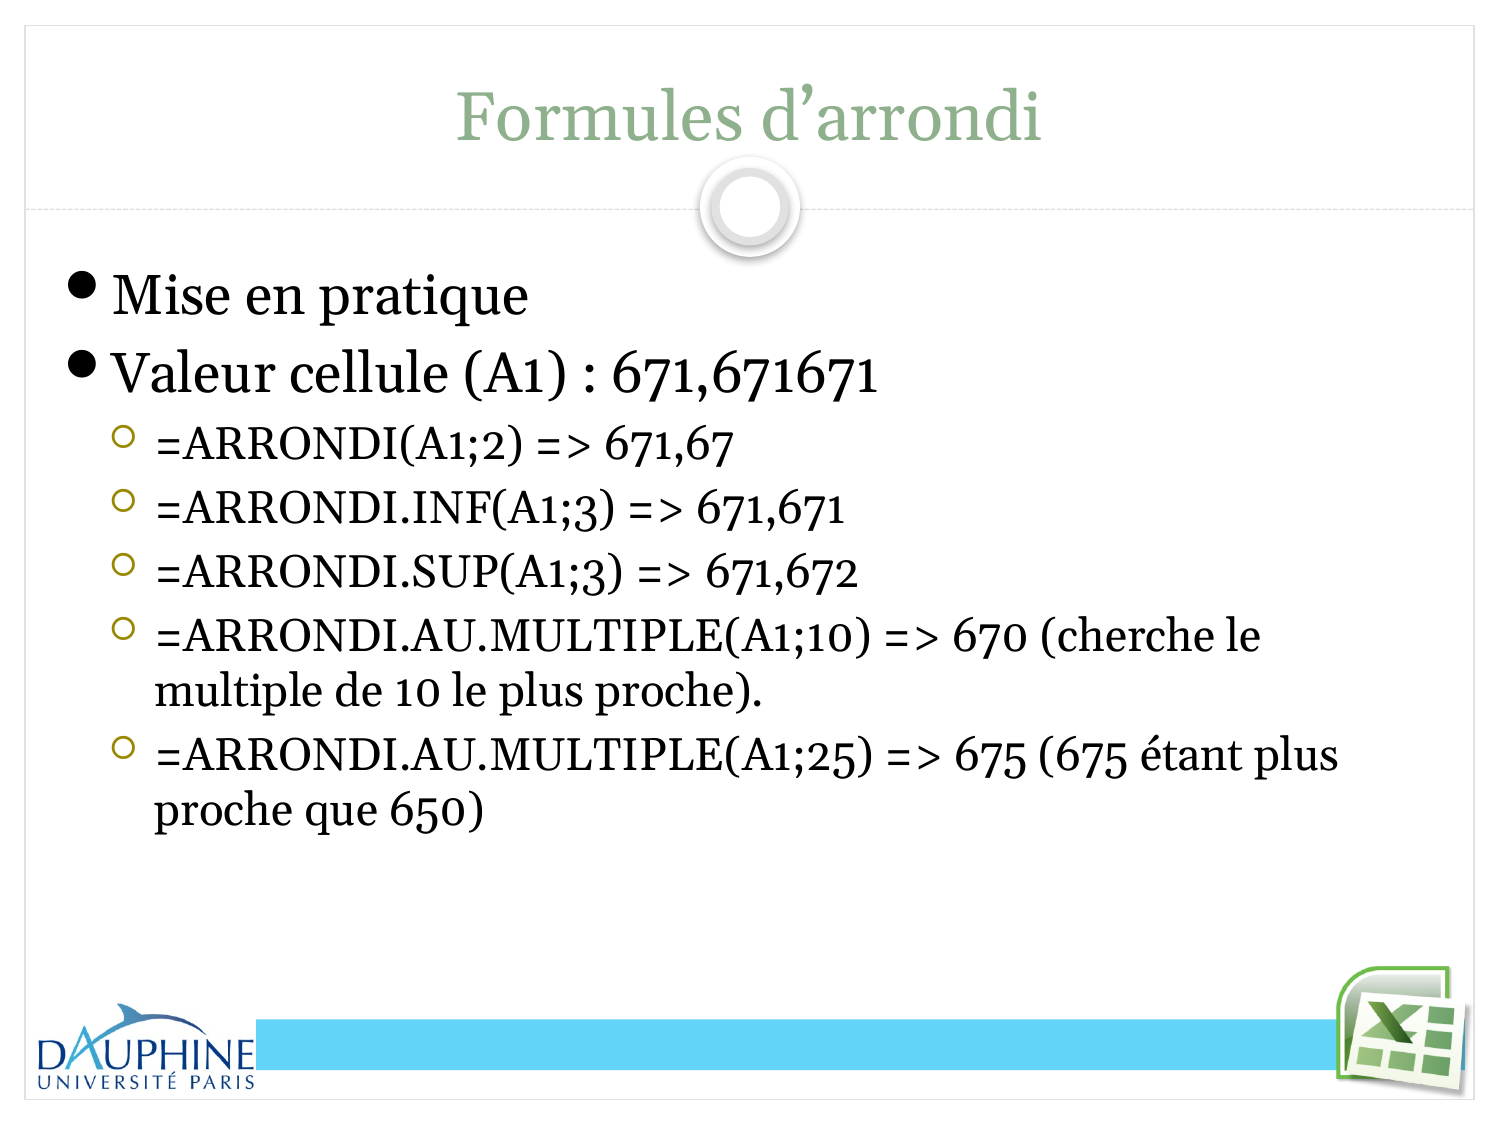

# Formules d’arrondi
Mise en pratique
Valeur cellule (A1) : 671,671671
=ARRONDI(A1;2) => 671,67
=ARRONDI.INF(A1;3) => 671,671
=ARRONDI.SUP(A1;3) => 671,672
=ARRONDI.AU.MULTIPLE(A1;10) => 670 (cherche le multiple de 10 le plus proche).
=ARRONDI.AU.MULTIPLE(A1;25) => 675 (675 étant plus proche que 650)